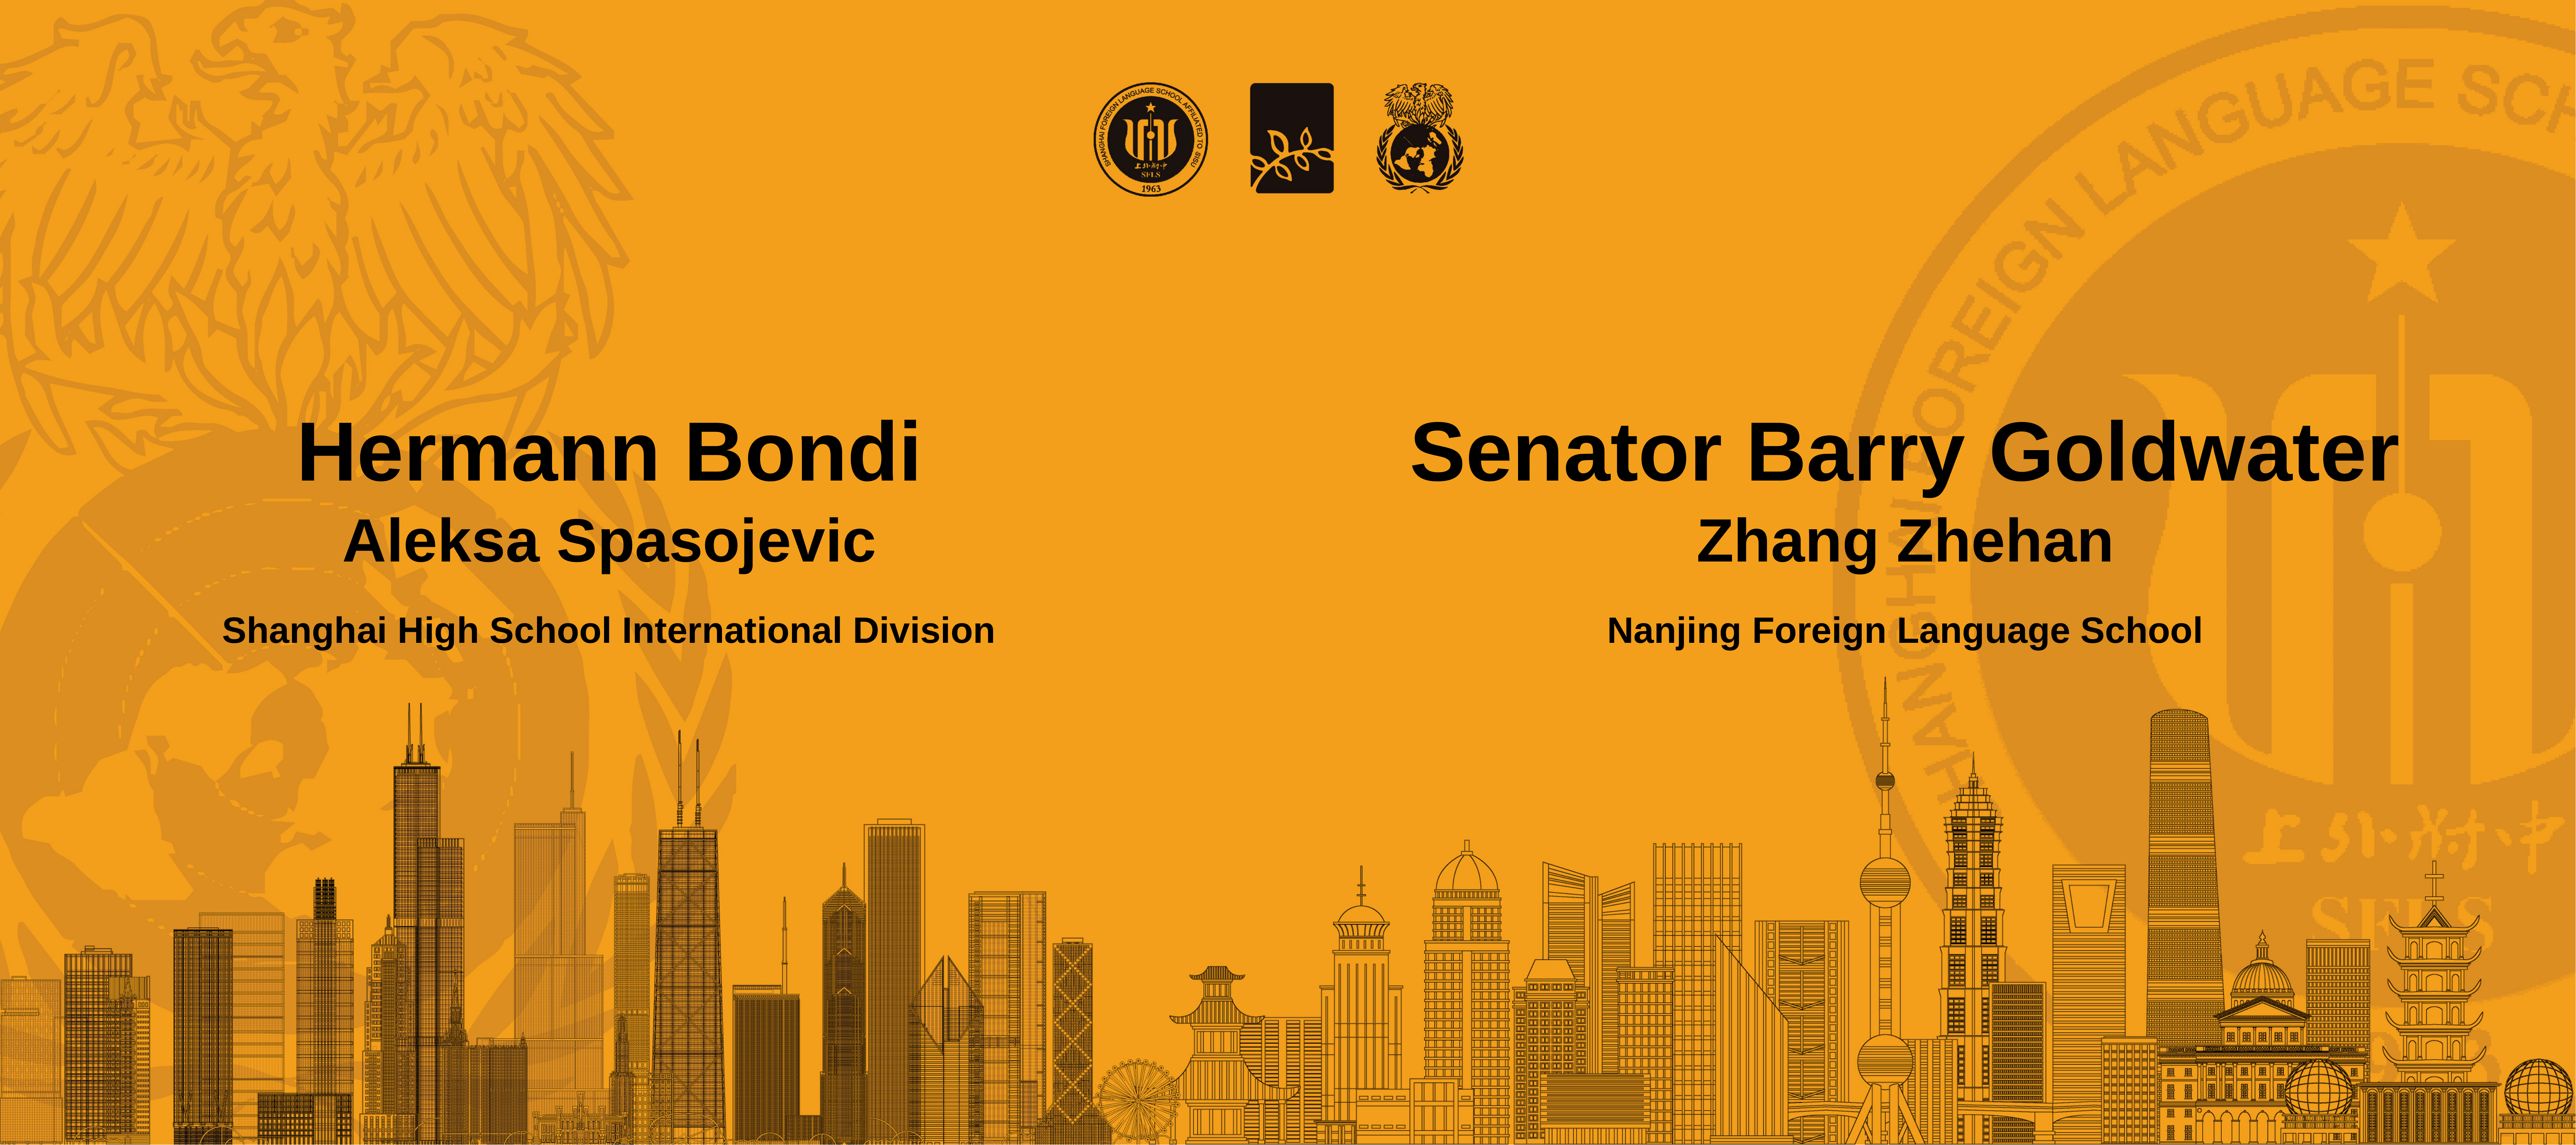

Hermann Bondi
Aleksa Spasojevic
Shanghai High School International Division
Senator Barry Goldwater
Zhang Zhehan
Nanjing Foreign Language School